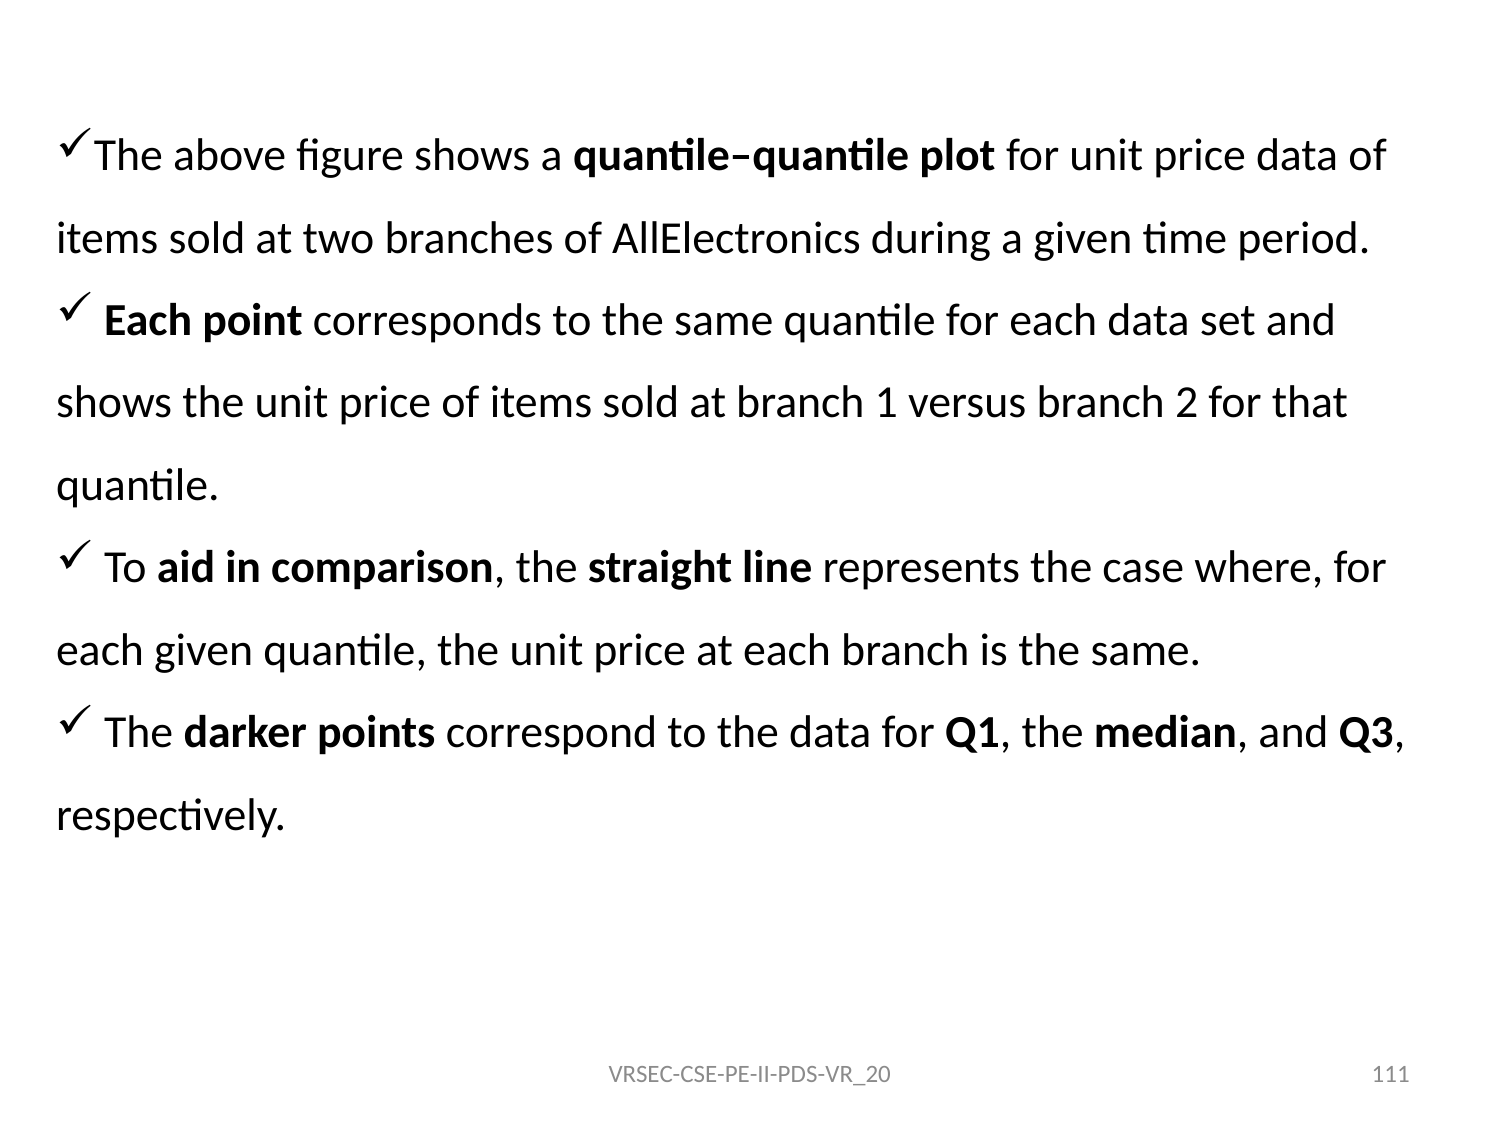

The above figure shows a quantile–quantile plot for unit price data of items sold at two branches of AllElectronics during a given time period.
 Each point corresponds to the same quantile for each data set and shows the unit price of items sold at branch 1 versus branch 2 for that quantile.
 To aid in comparison, the straight line represents the case where, for each given quantile, the unit price at each branch is the same.
 The darker points correspond to the data for Q1, the median, and Q3, respectively.
VRSEC-CSE-PE-II-PDS-VR_20
111